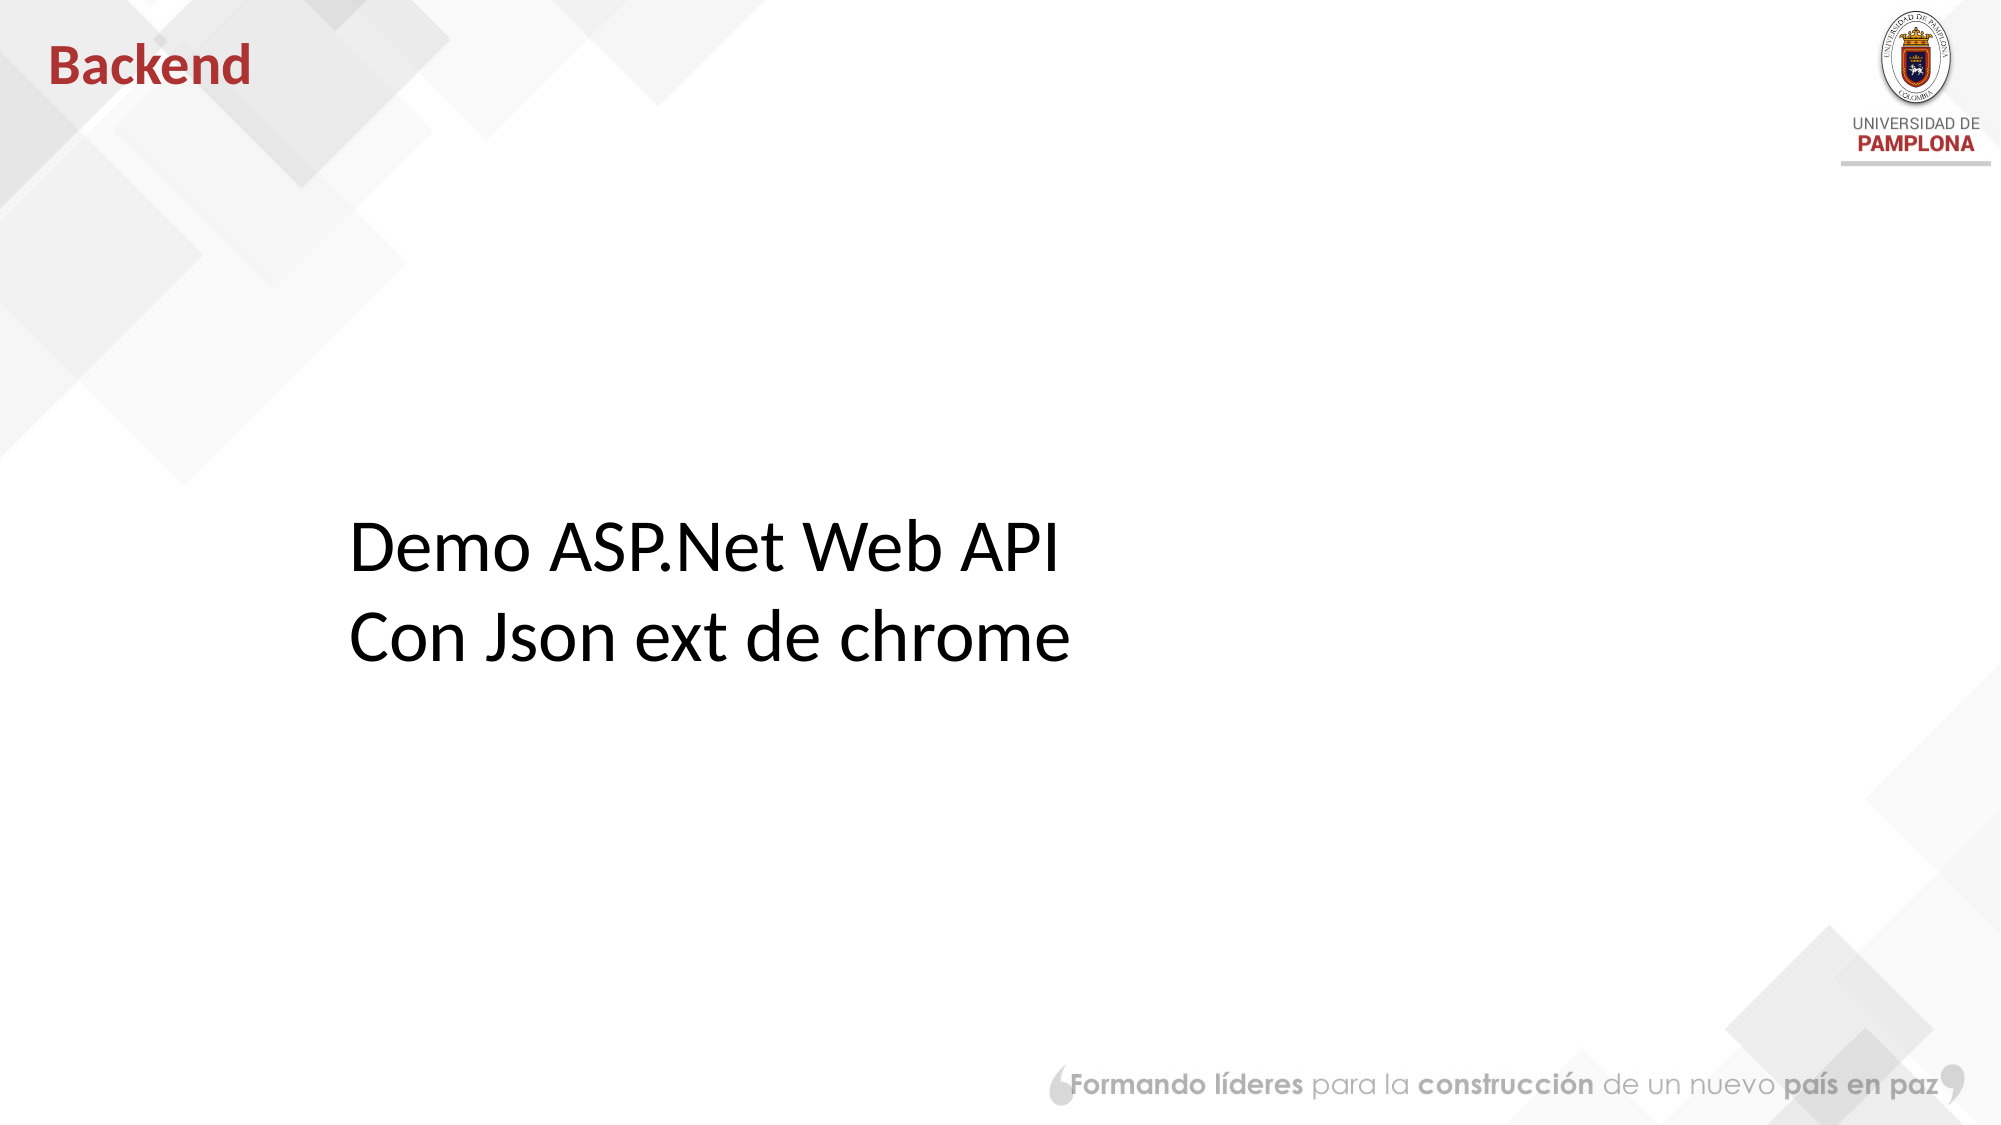

# Backend
Demo ASP.Net Web API
Con Json ext de chrome